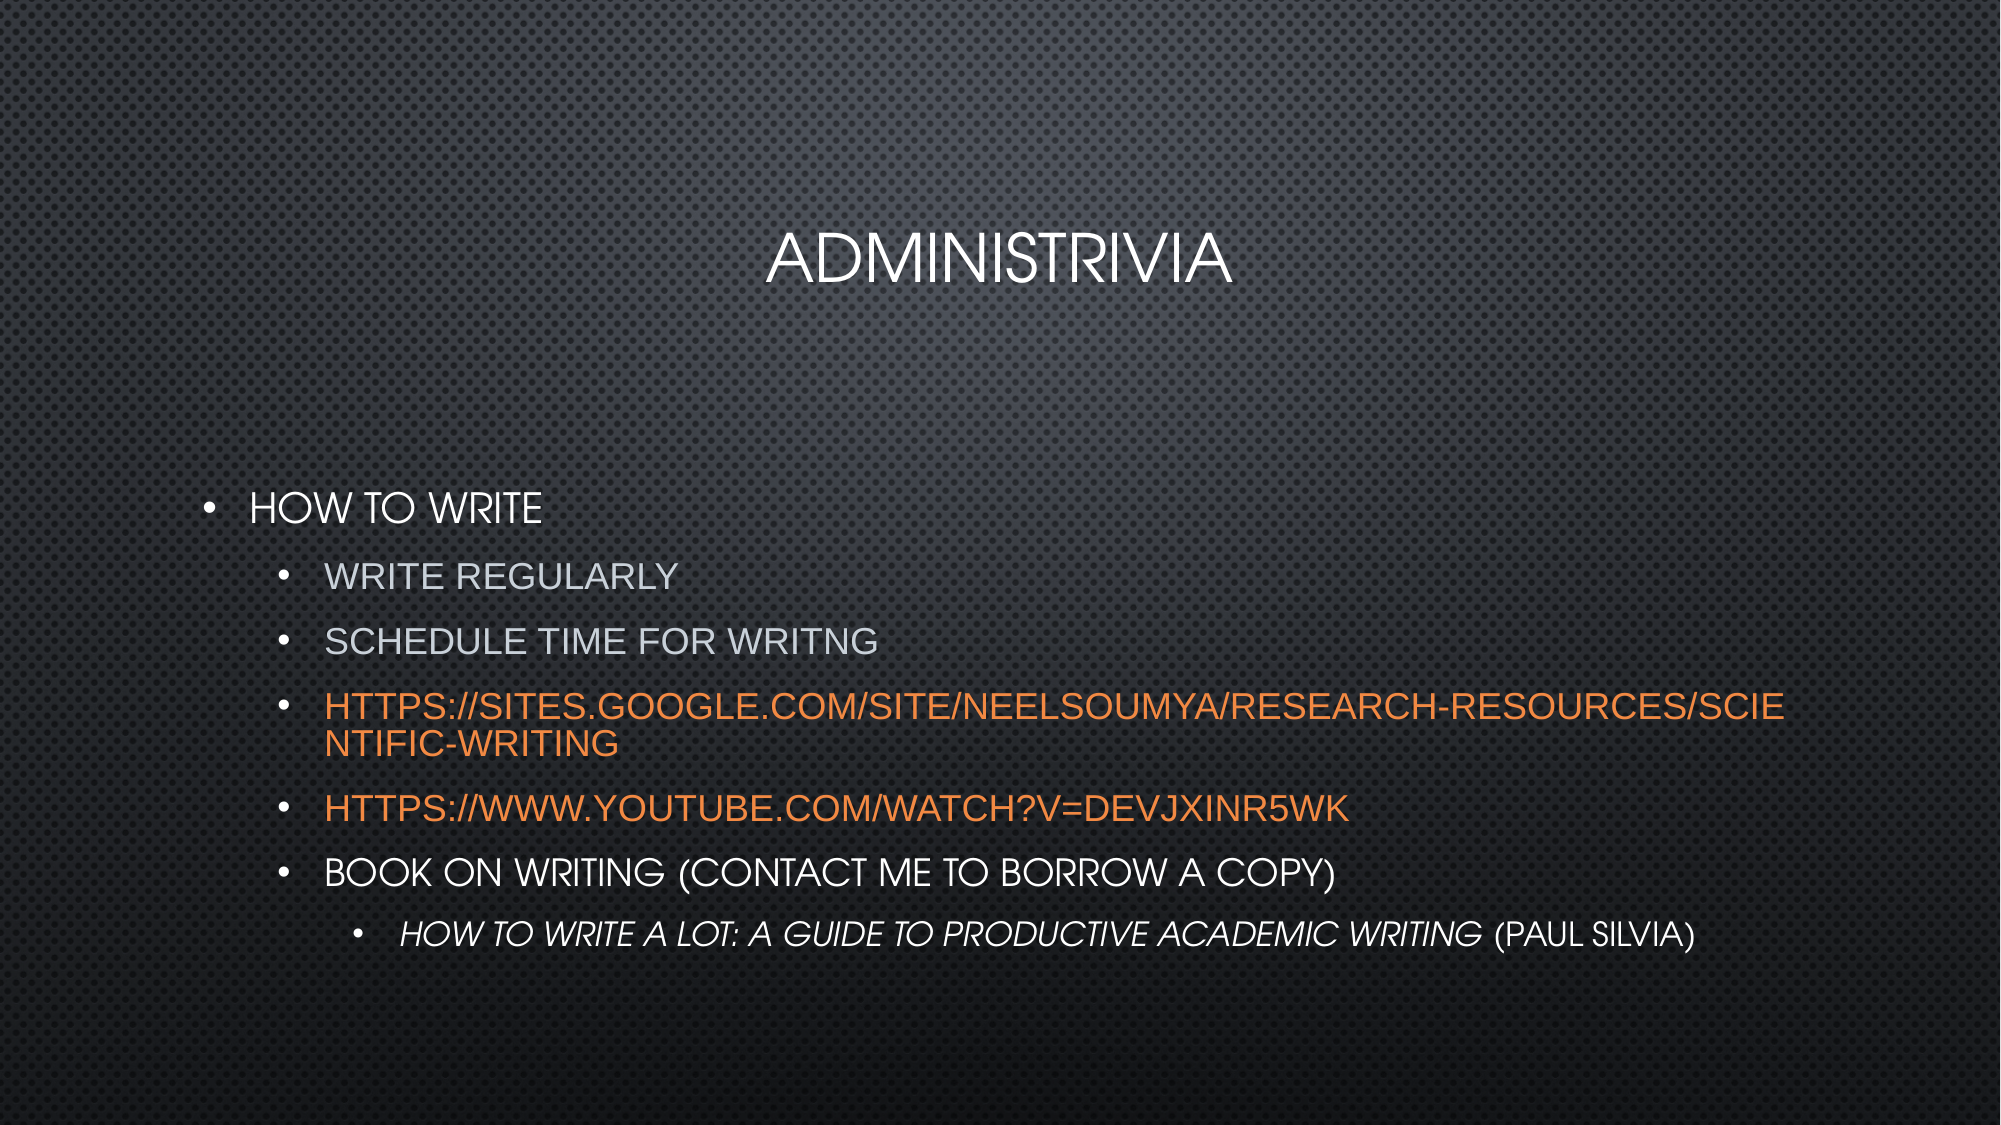

# administrivia
HOW TO WRITE
WRITE REGULARLY
SCHEDULE TIME FOR WRITNG
https://sites.google.com/site/neelsoumya/research-resources/scientific-writing
https://www.youtube.com/watch?v=DeVjXINr5Wk
Book on writing (contact me to borrow a copy)
How to write a lot: a guide to productive academic writing (paul silvia)